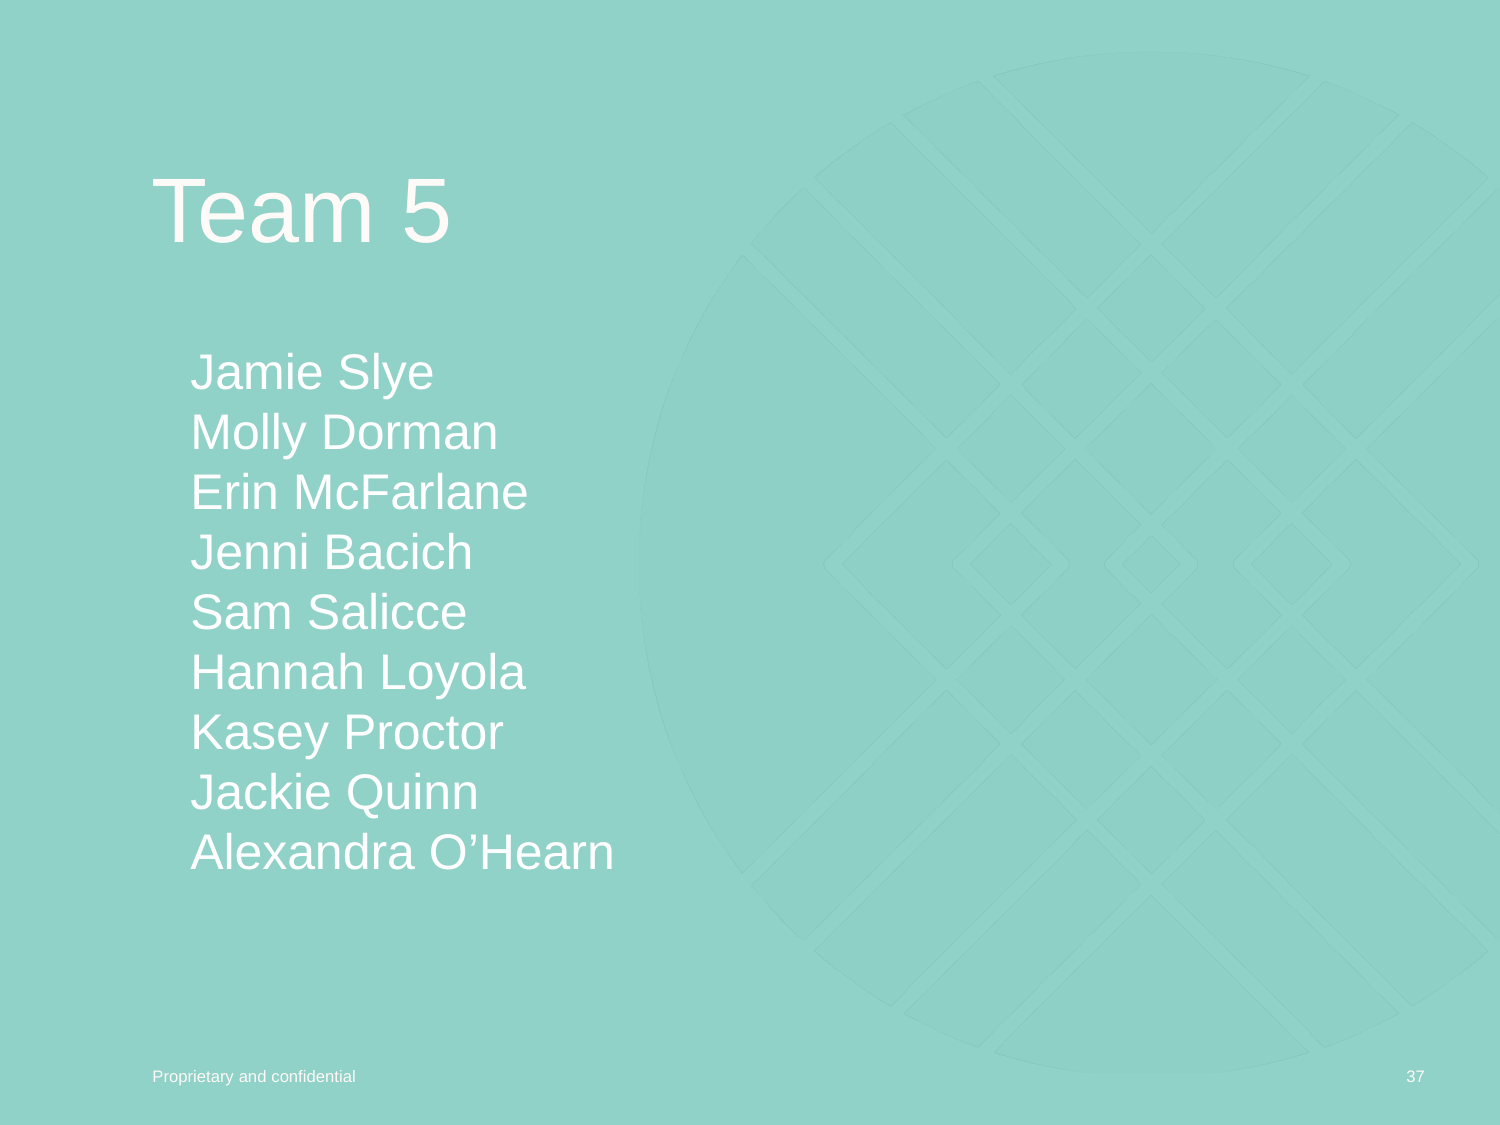

# Team 5

Jamie Slye
Molly Dorman
Erin McFarlane
Jenni Bacich
Sam Salicce
Hannah Loyola
Kasey Proctor
Jackie Quinn
Alexandra O’Hearn

37